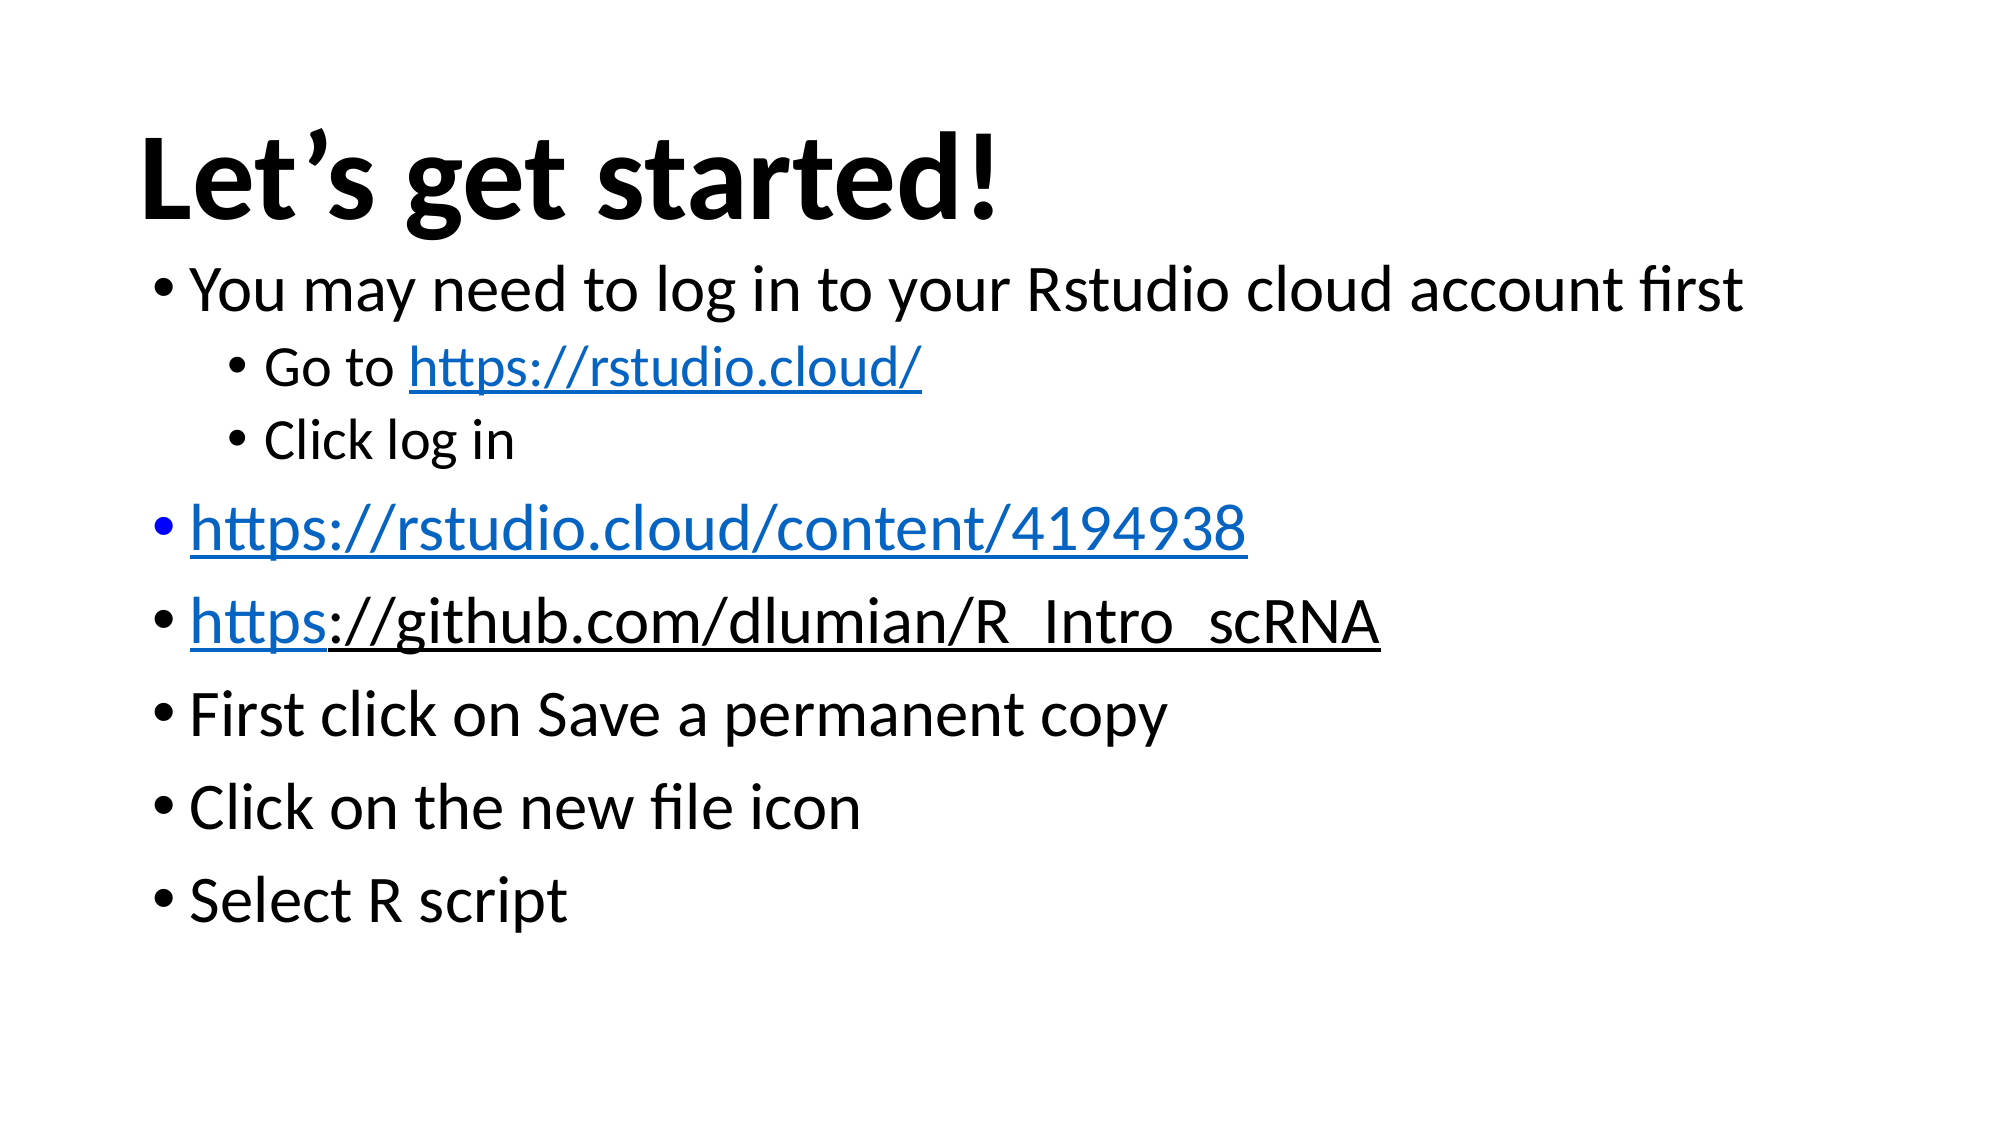

# Let’s get started!
You may need to log in to your Rstudio cloud account first
Go to https://rstudio.cloud/
Click log in
https://rstudio.cloud/content/4194938
https://github.com/dlumian/R_Intro_scRNA
First click on Save a permanent copy
Click on the new file icon
Select R script